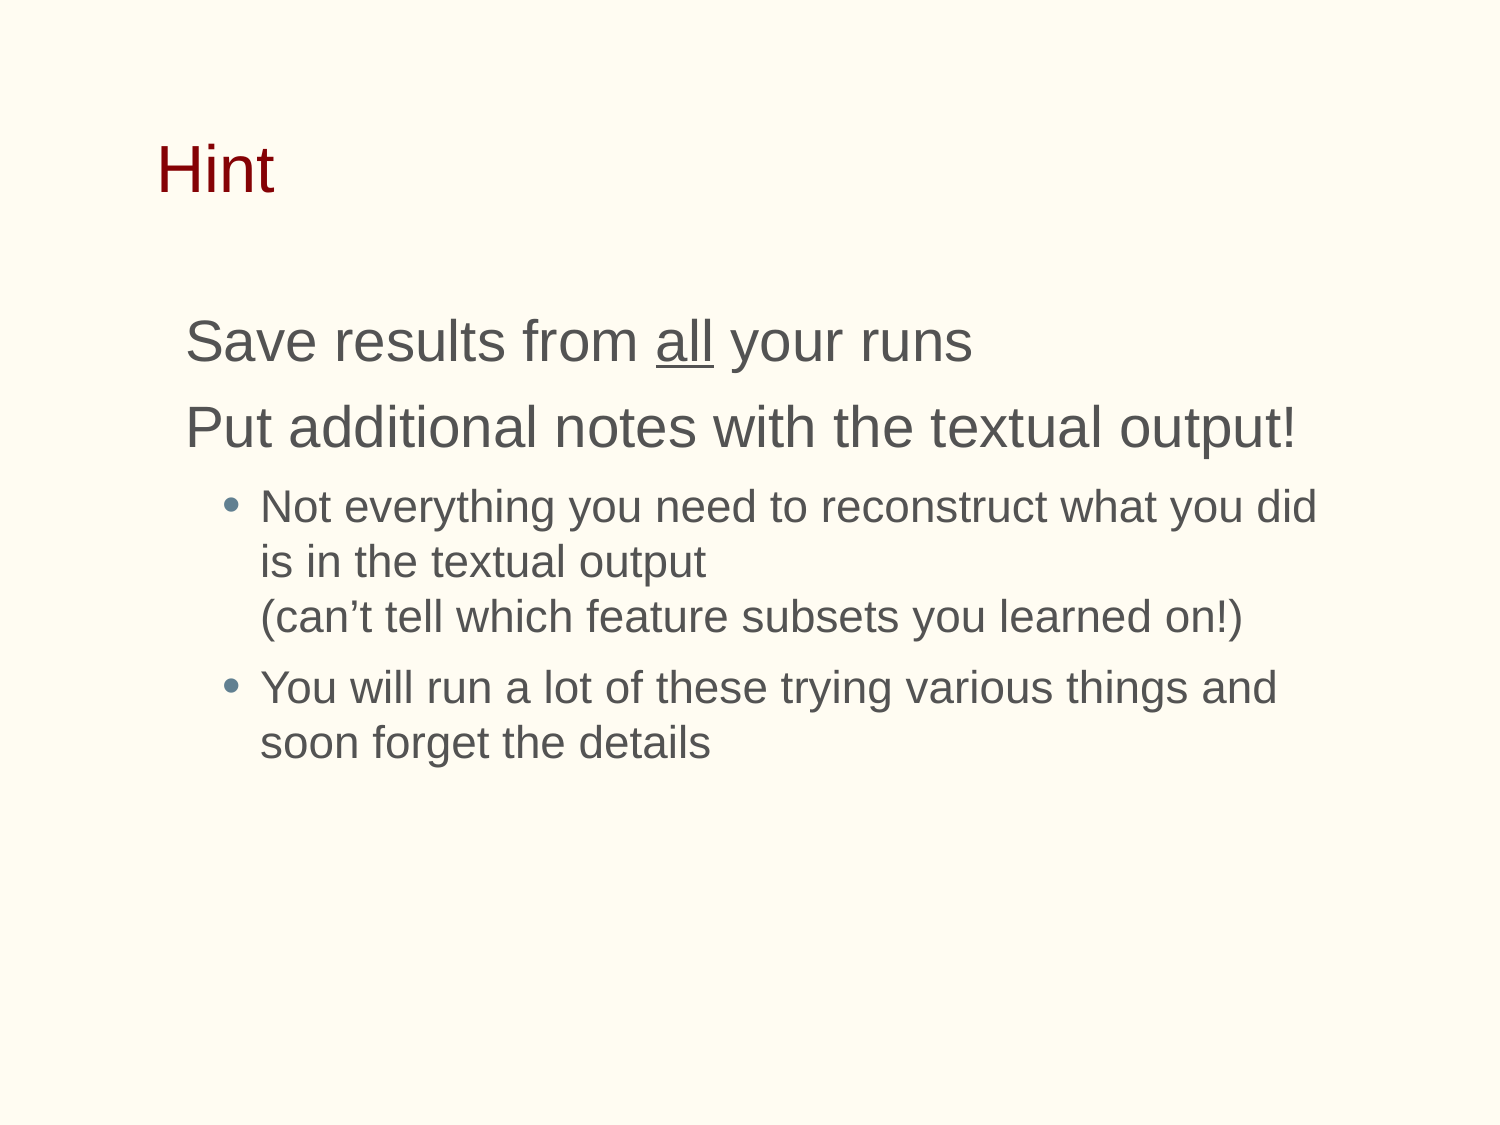

# Hint
Save results from all your runs
Put additional notes with the textual output!
Not everything you need to reconstruct what you did is in the textual output
(can’t tell which feature subsets you learned on!)
You will run a lot of these trying various things and soon forget the details